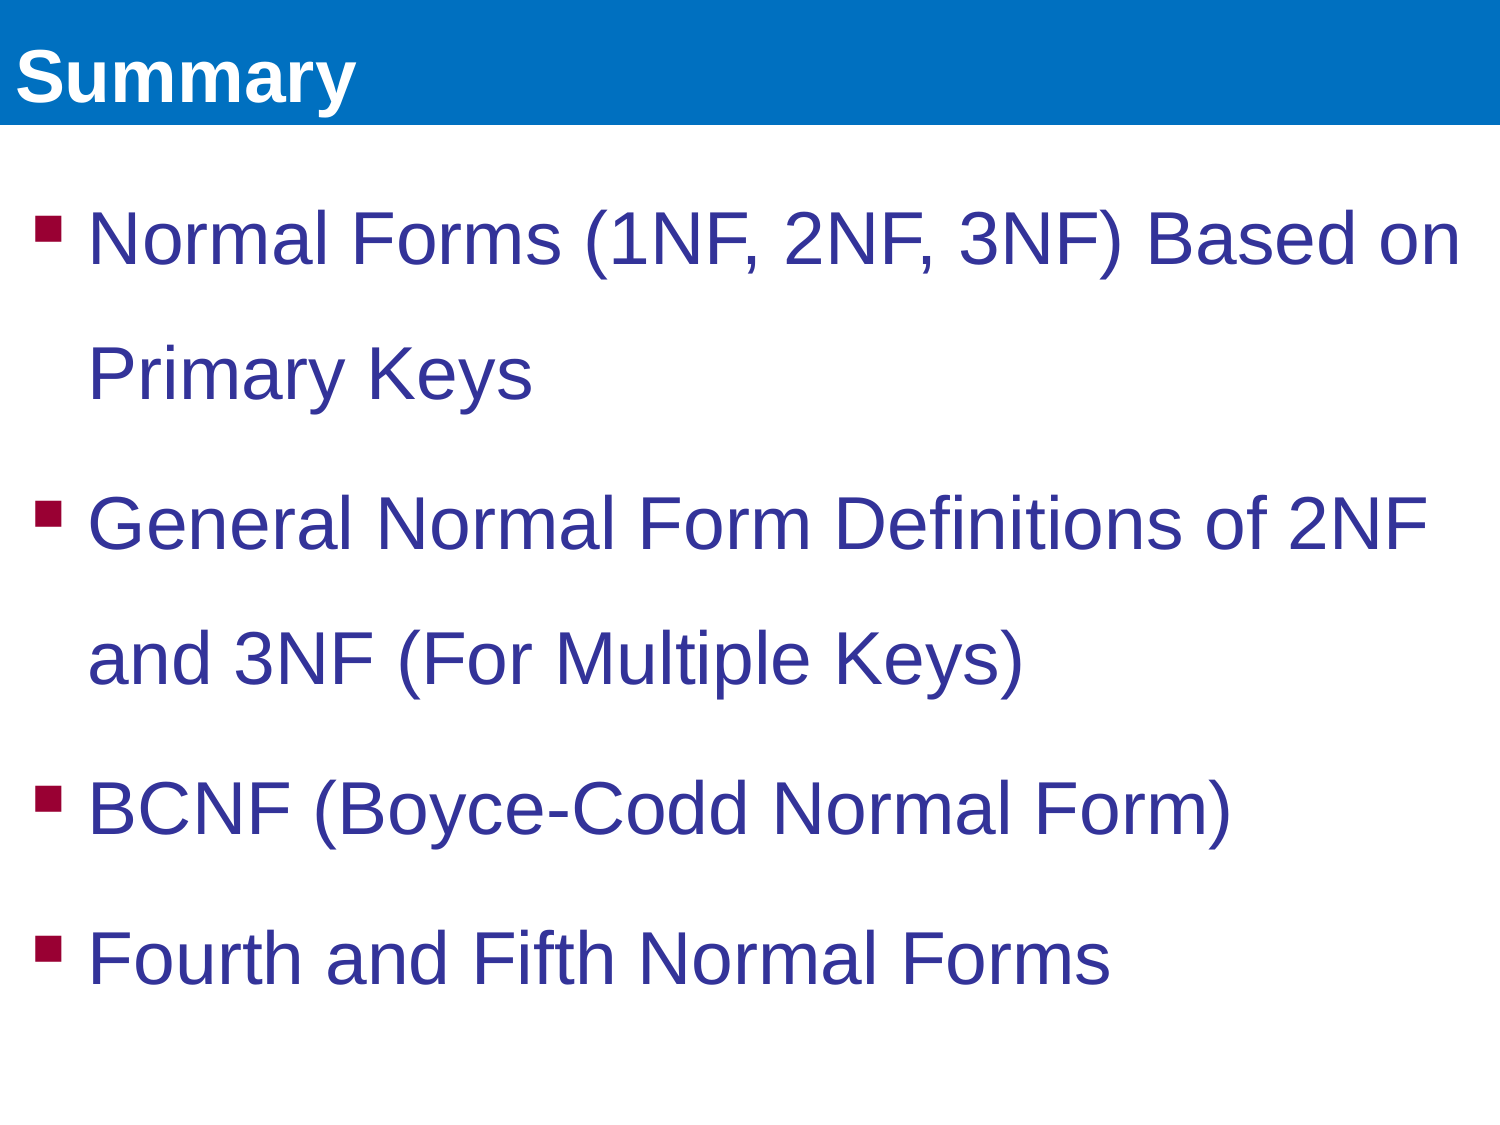

# Summary
Normal Forms (1NF, 2NF, 3NF) Based on Primary Keys
General Normal Form Definitions of 2NF and 3NF (For Multiple Keys)
BCNF (Boyce-Codd Normal Form)
Fourth and Fifth Normal Forms